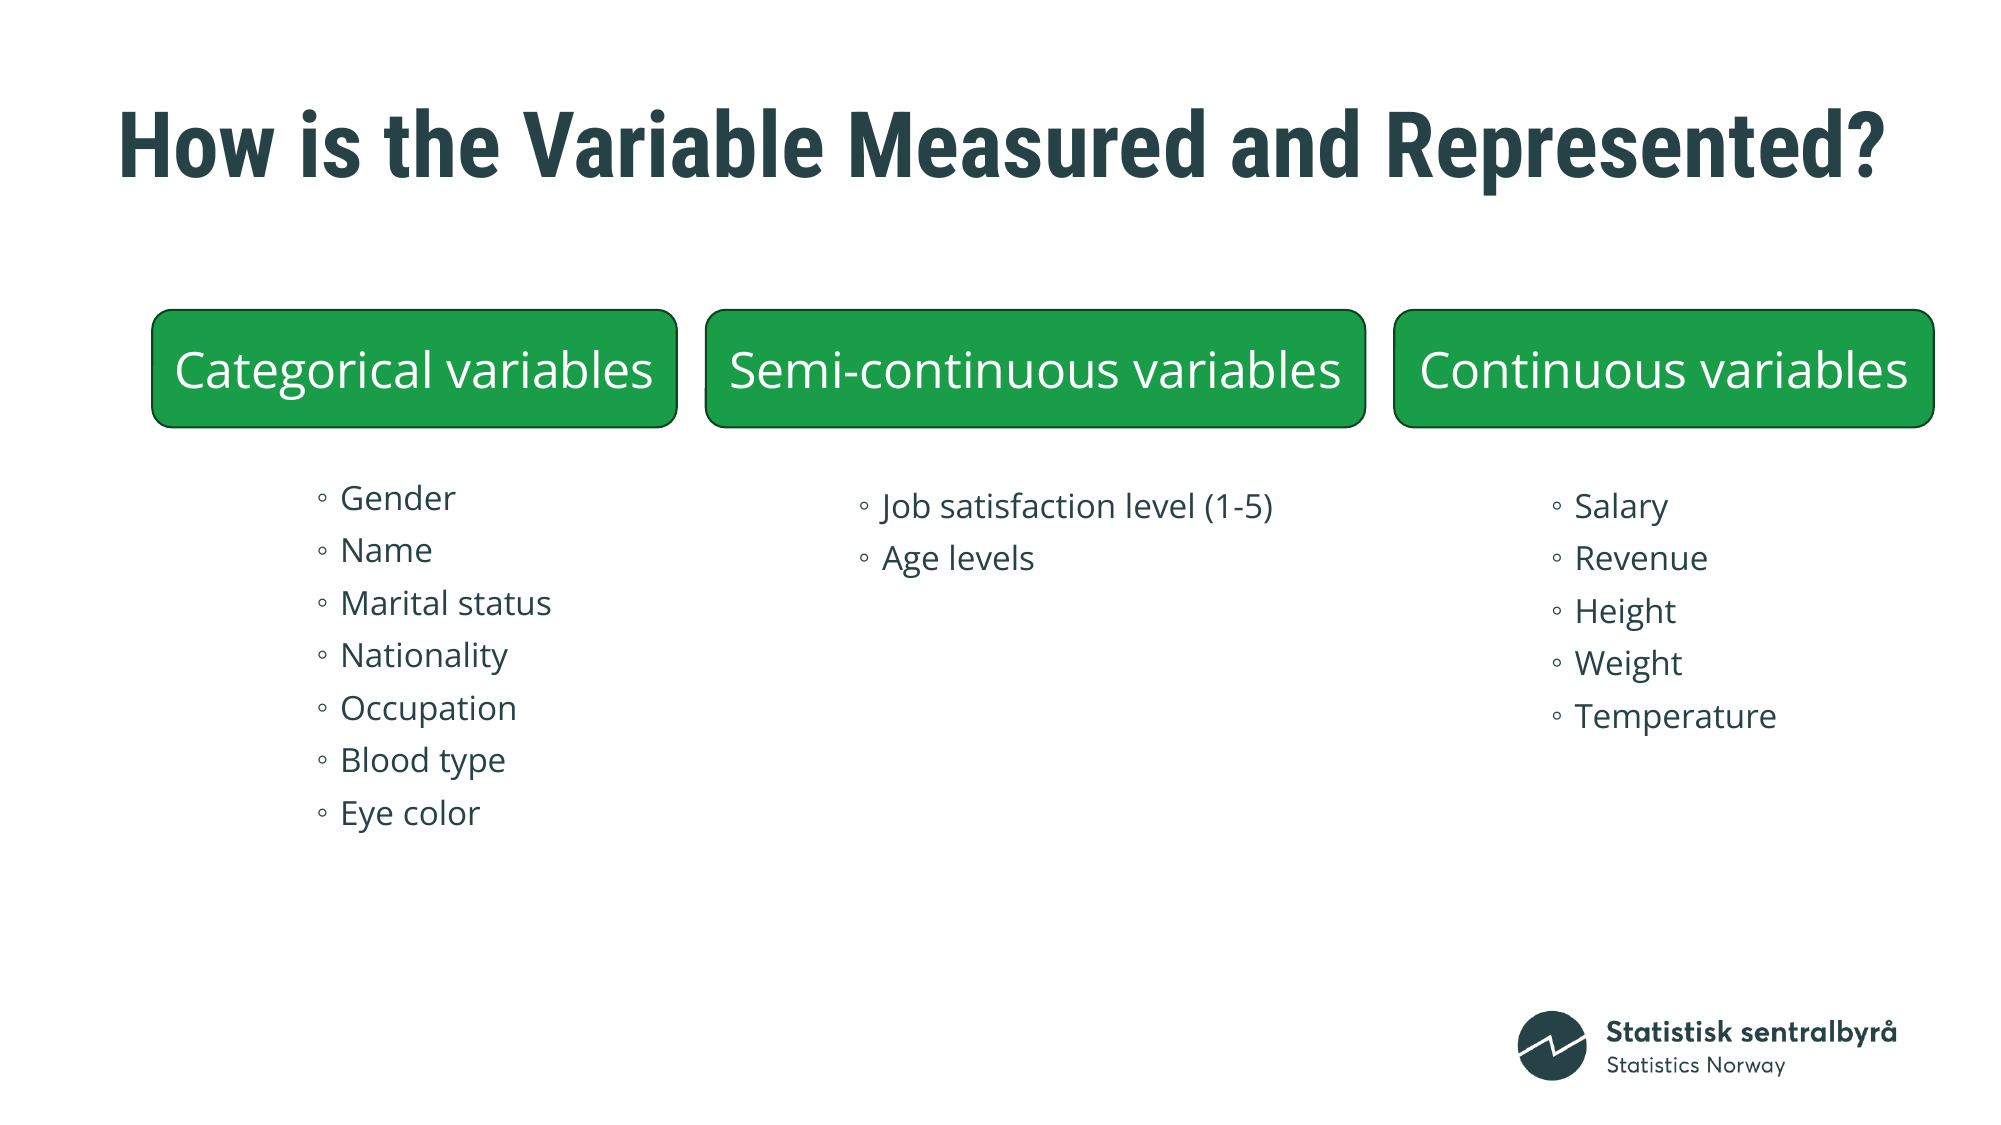

# How is the Variable Measured and Represented?
Categorical variables
Semi-continuous variables
Continuous variables
Gender
Name
Marital status
Nationality
Occupation
Blood type
Eye color

Job satisfaction level (1-5)
Age levels

Salary
Revenue
Height
Weight
Temperature